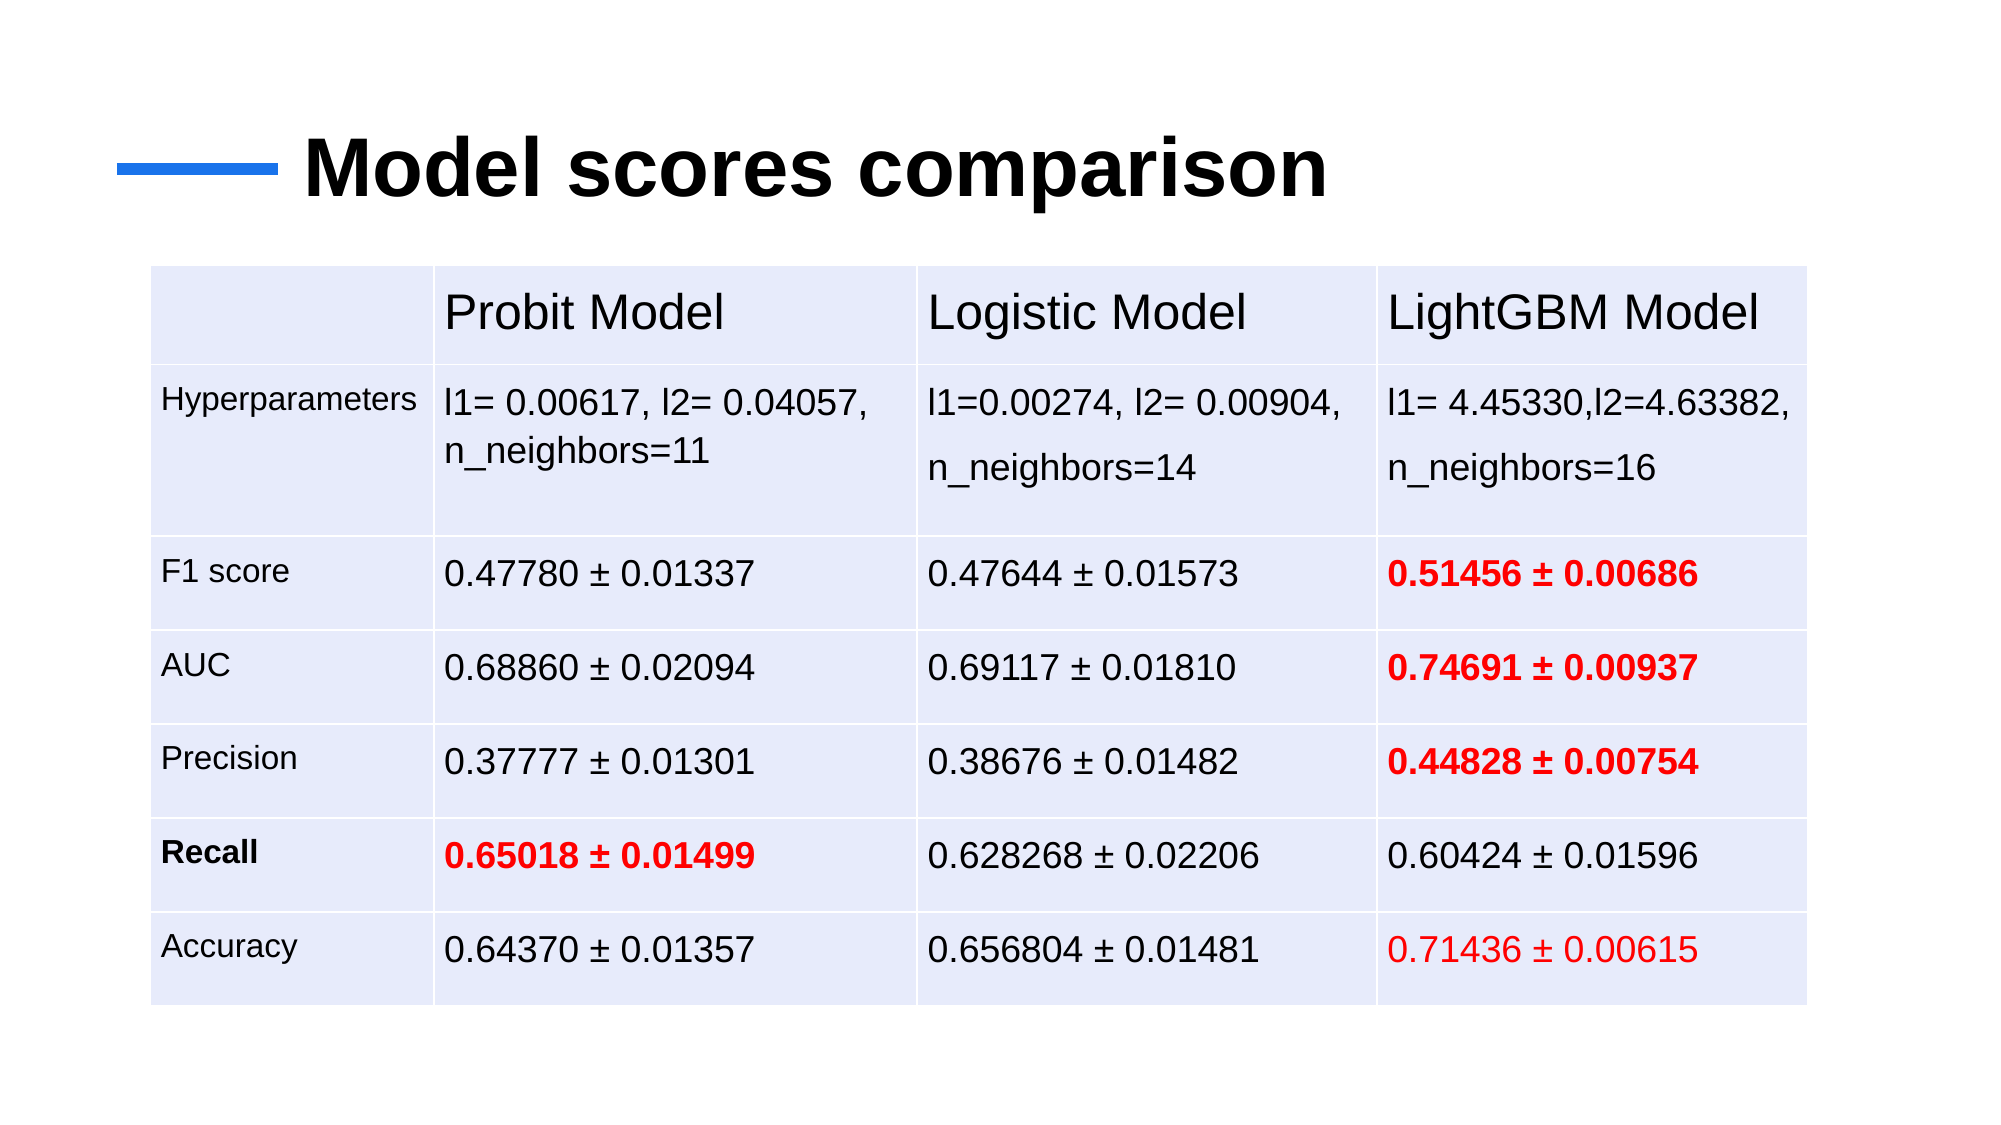

# Model scores comparison
|  | Probit Model | Logistic Model | LightGBM Model |
| --- | --- | --- | --- |
| Hyperparameters | l1= 0.00617, l2= 0.04057, n\_neighbors=11 | l1=0.00274, l2= 0.00904, n\_neighbors=14 | l1= 4.45330,l2=4.63382, n\_neighbors=16 |
| F1 score | 0.47780 ± 0.01337 | 0.47644 ± 0.01573 | 0.51456 ± 0.00686 |
| AUC | 0.68860 ± 0.02094 | 0.69117 ± 0.01810 | 0.74691 ± 0.00937 |
| Precision | 0.37777 ± 0.01301 | 0.38676 ± 0.01482 | 0.44828 ± 0.00754 |
| Recall | 0.65018 ± 0.01499 | 0.628268 ± 0.02206 | 0.60424 ± 0.01596 |
| Accuracy | 0.64370 ± 0.01357 | 0.656804 ± 0.01481 | 0.71436 ± 0.00615 |